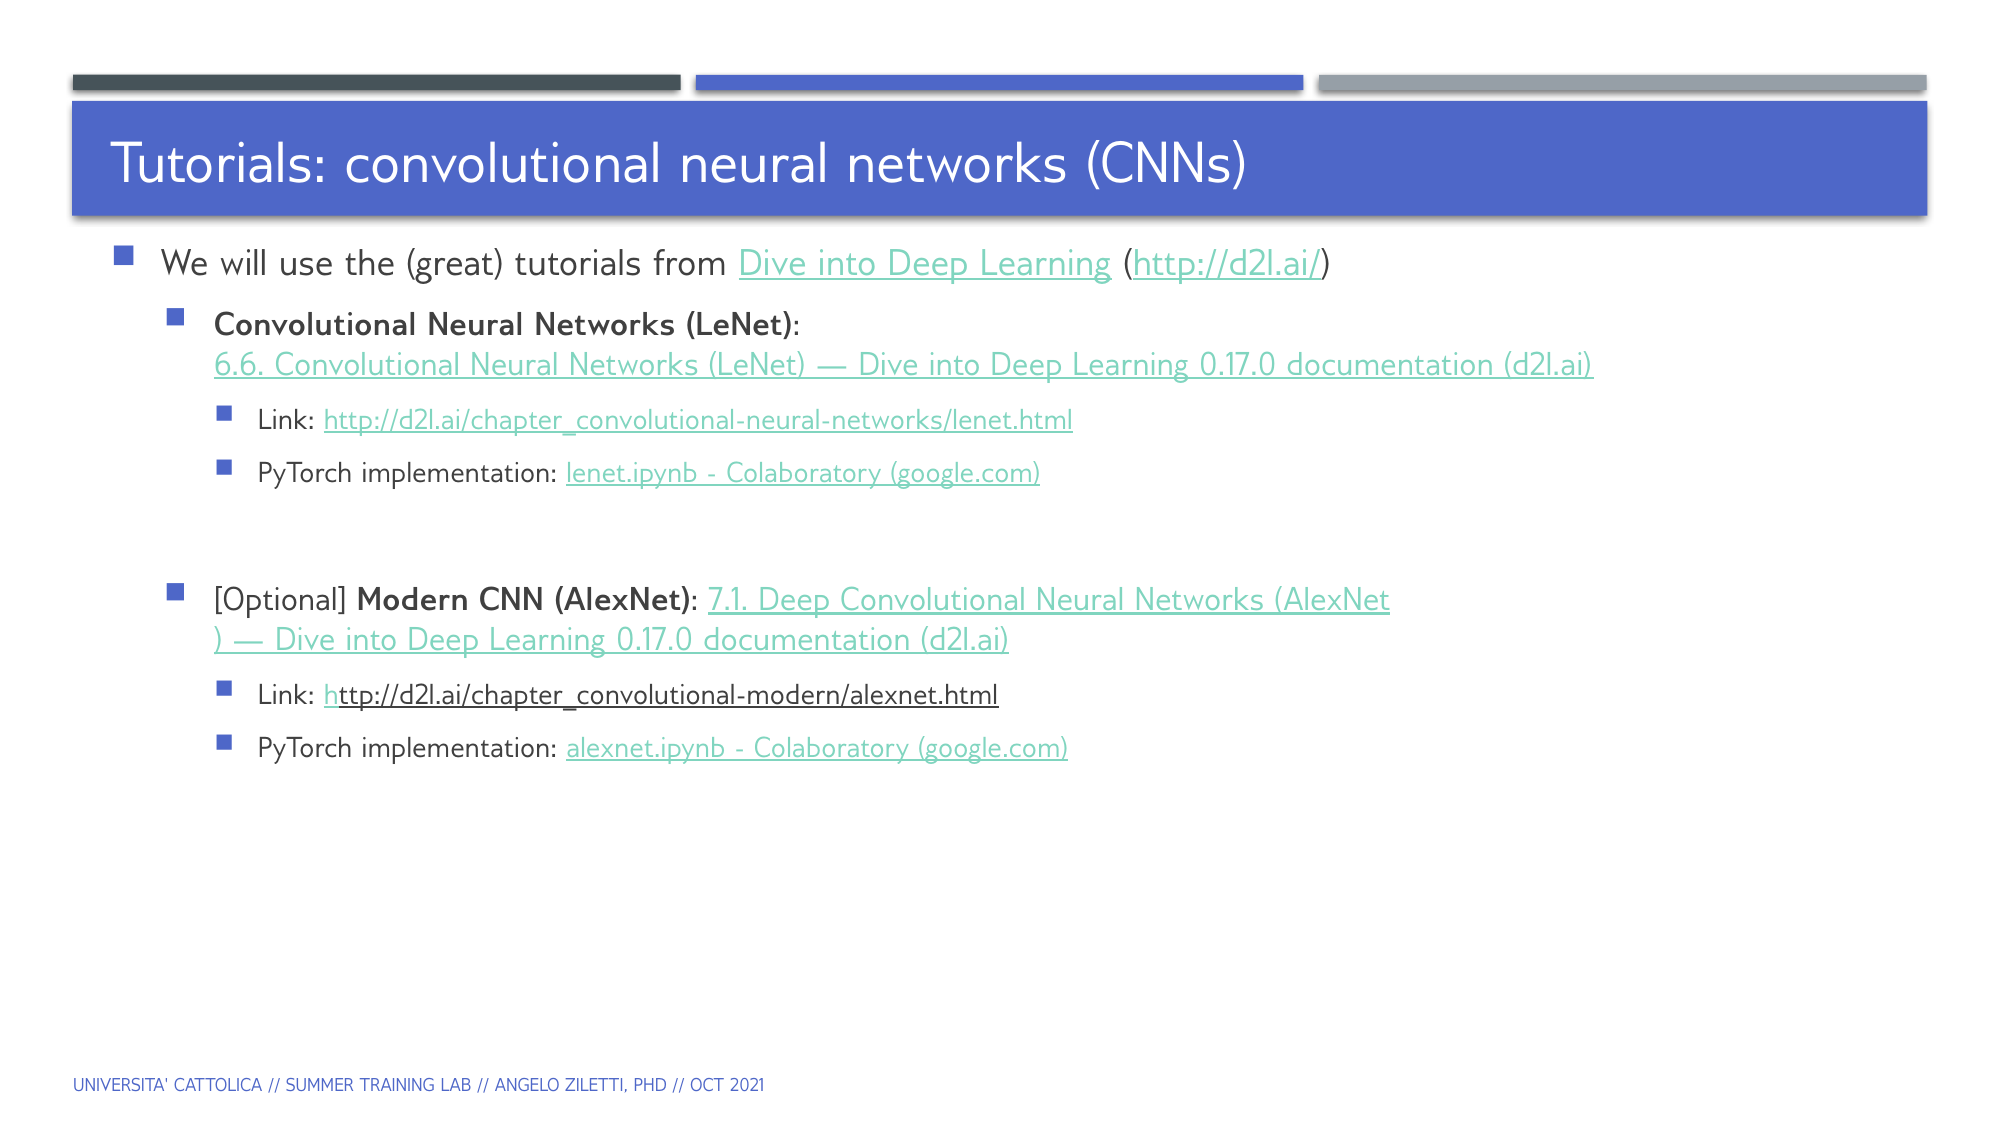

# Tutorials: convolutional neural networks (CNNs)
We will use the (great) tutorials from Dive into Deep Learning (http://d2l.ai/)
Convolutional Neural Networks (LeNet): 6.6. Convolutional Neural Networks (LeNet) — Dive into Deep Learning 0.17.0 documentation (d2l.ai)
Link: http://d2l.ai/chapter_convolutional-neural-networks/lenet.html
PyTorch implementation: lenet.ipynb - Colaboratory (google.com)

[Optional] Modern CNN (AlexNet): 7.1. Deep Convolutional Neural Networks (AlexNet) — Dive into Deep Learning 0.17.0 documentation (d2l.ai)
Link: http://d2l.ai/chapter_convolutional-modern/alexnet.html
PyTorch implementation: alexnet.ipynb - Colaboratory (google.com)
Universita' Cattolica // Summer Training Lab // Angelo Ziletti, PhD // Oct 2021